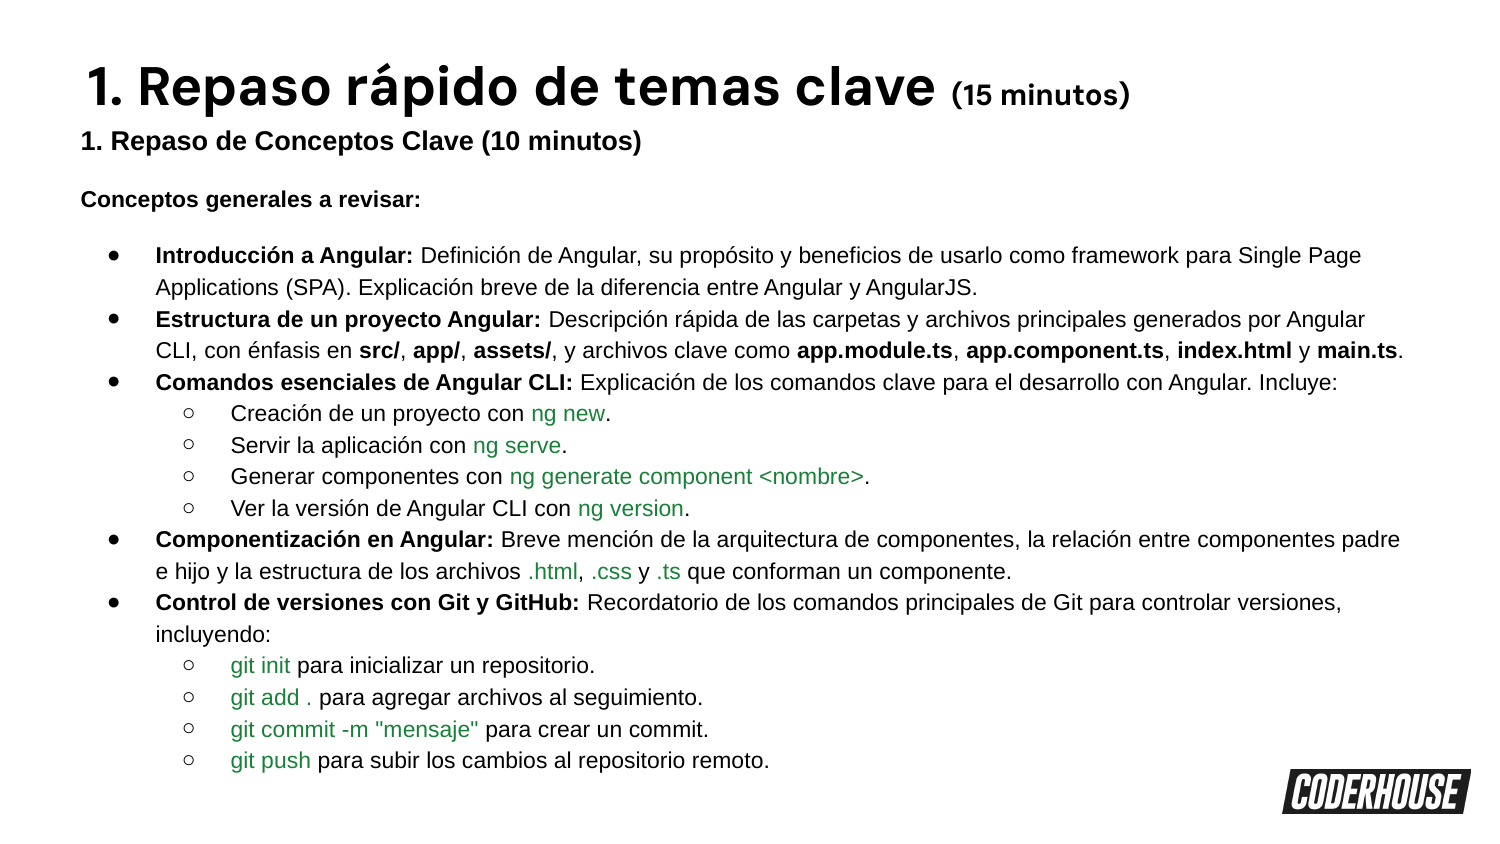

1. Repaso rápido de temas clave (15 minutos)
1. Repaso de Conceptos Clave (10 minutos)
Conceptos generales a revisar:
Introducción a Angular: Definición de Angular, su propósito y beneficios de usarlo como framework para Single Page Applications (SPA). Explicación breve de la diferencia entre Angular y AngularJS.
Estructura de un proyecto Angular: Descripción rápida de las carpetas y archivos principales generados por Angular CLI, con énfasis en src/, app/, assets/, y archivos clave como app.module.ts, app.component.ts, index.html y main.ts.
Comandos esenciales de Angular CLI: Explicación de los comandos clave para el desarrollo con Angular. Incluye:
Creación de un proyecto con ng new.
Servir la aplicación con ng serve.
Generar componentes con ng generate component <nombre>.
Ver la versión de Angular CLI con ng version.
Componentización en Angular: Breve mención de la arquitectura de componentes, la relación entre componentes padre e hijo y la estructura de los archivos .html, .css y .ts que conforman un componente.
Control de versiones con Git y GitHub: Recordatorio de los comandos principales de Git para controlar versiones, incluyendo:
git init para inicializar un repositorio.
git add . para agregar archivos al seguimiento.
git commit -m "mensaje" para crear un commit.
git push para subir los cambios al repositorio remoto.